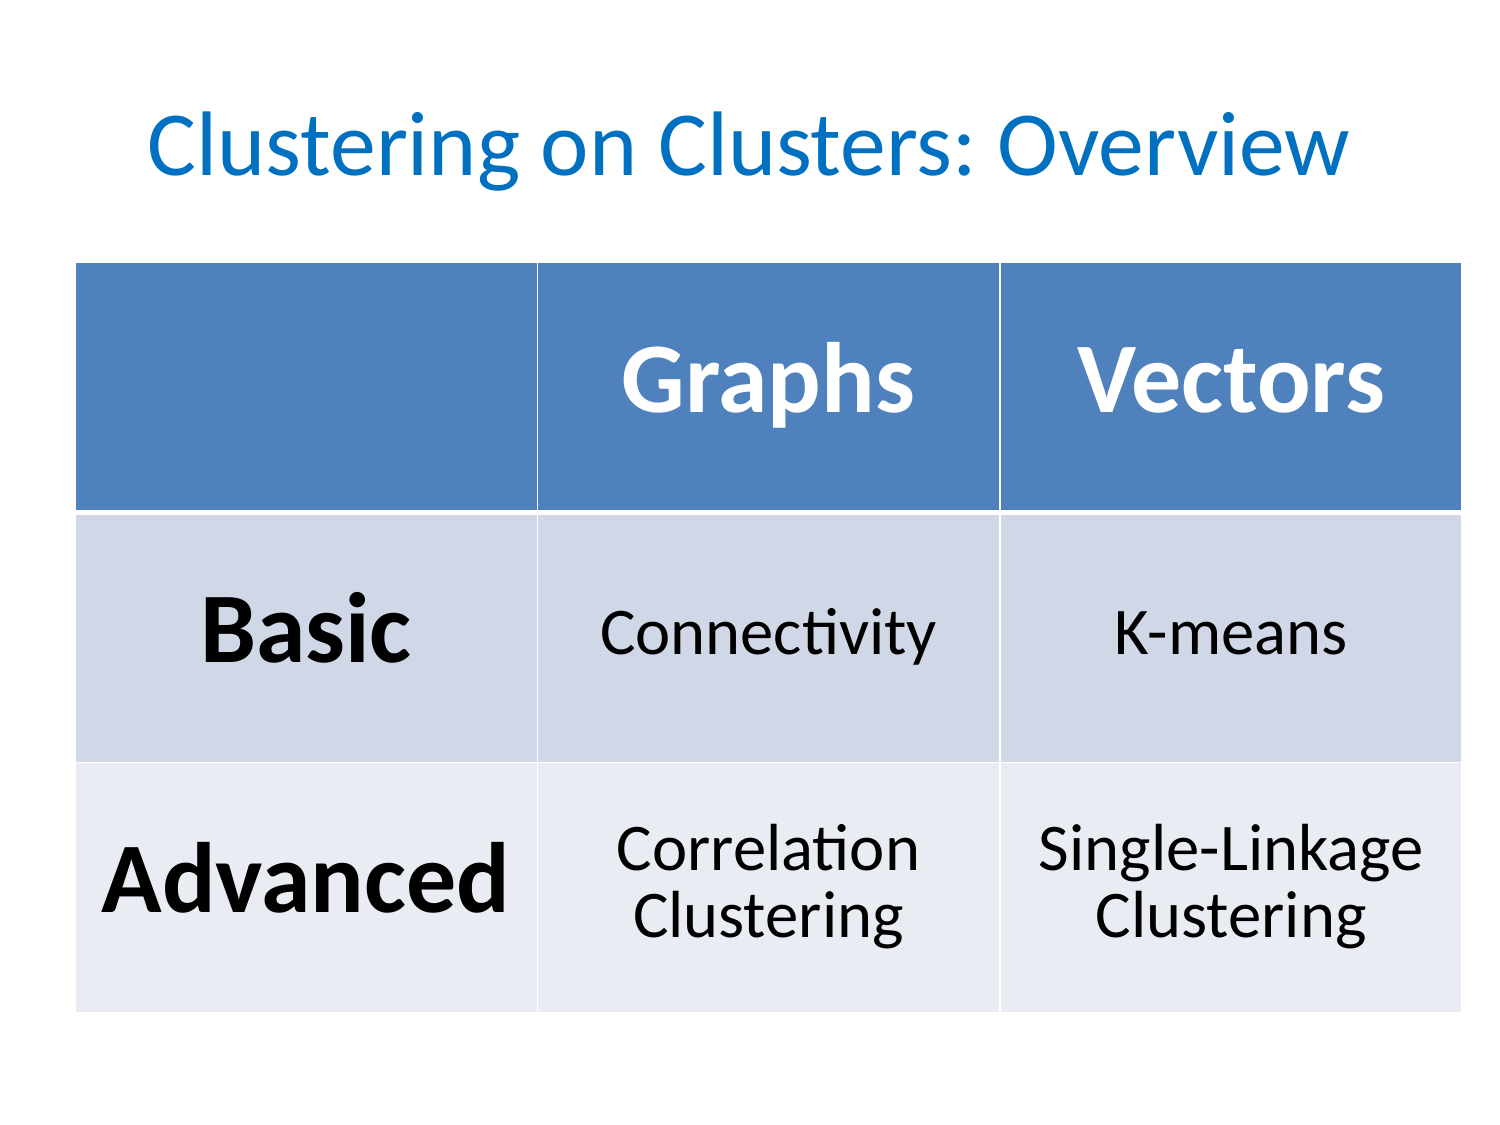

# Clustering on Clusters: Overview
|  | Graphs | Vectors |
| --- | --- | --- |
| Basic | Connectivity | K-means |
| Advanced | Correlation Clustering | Single-Linkage Clustering |